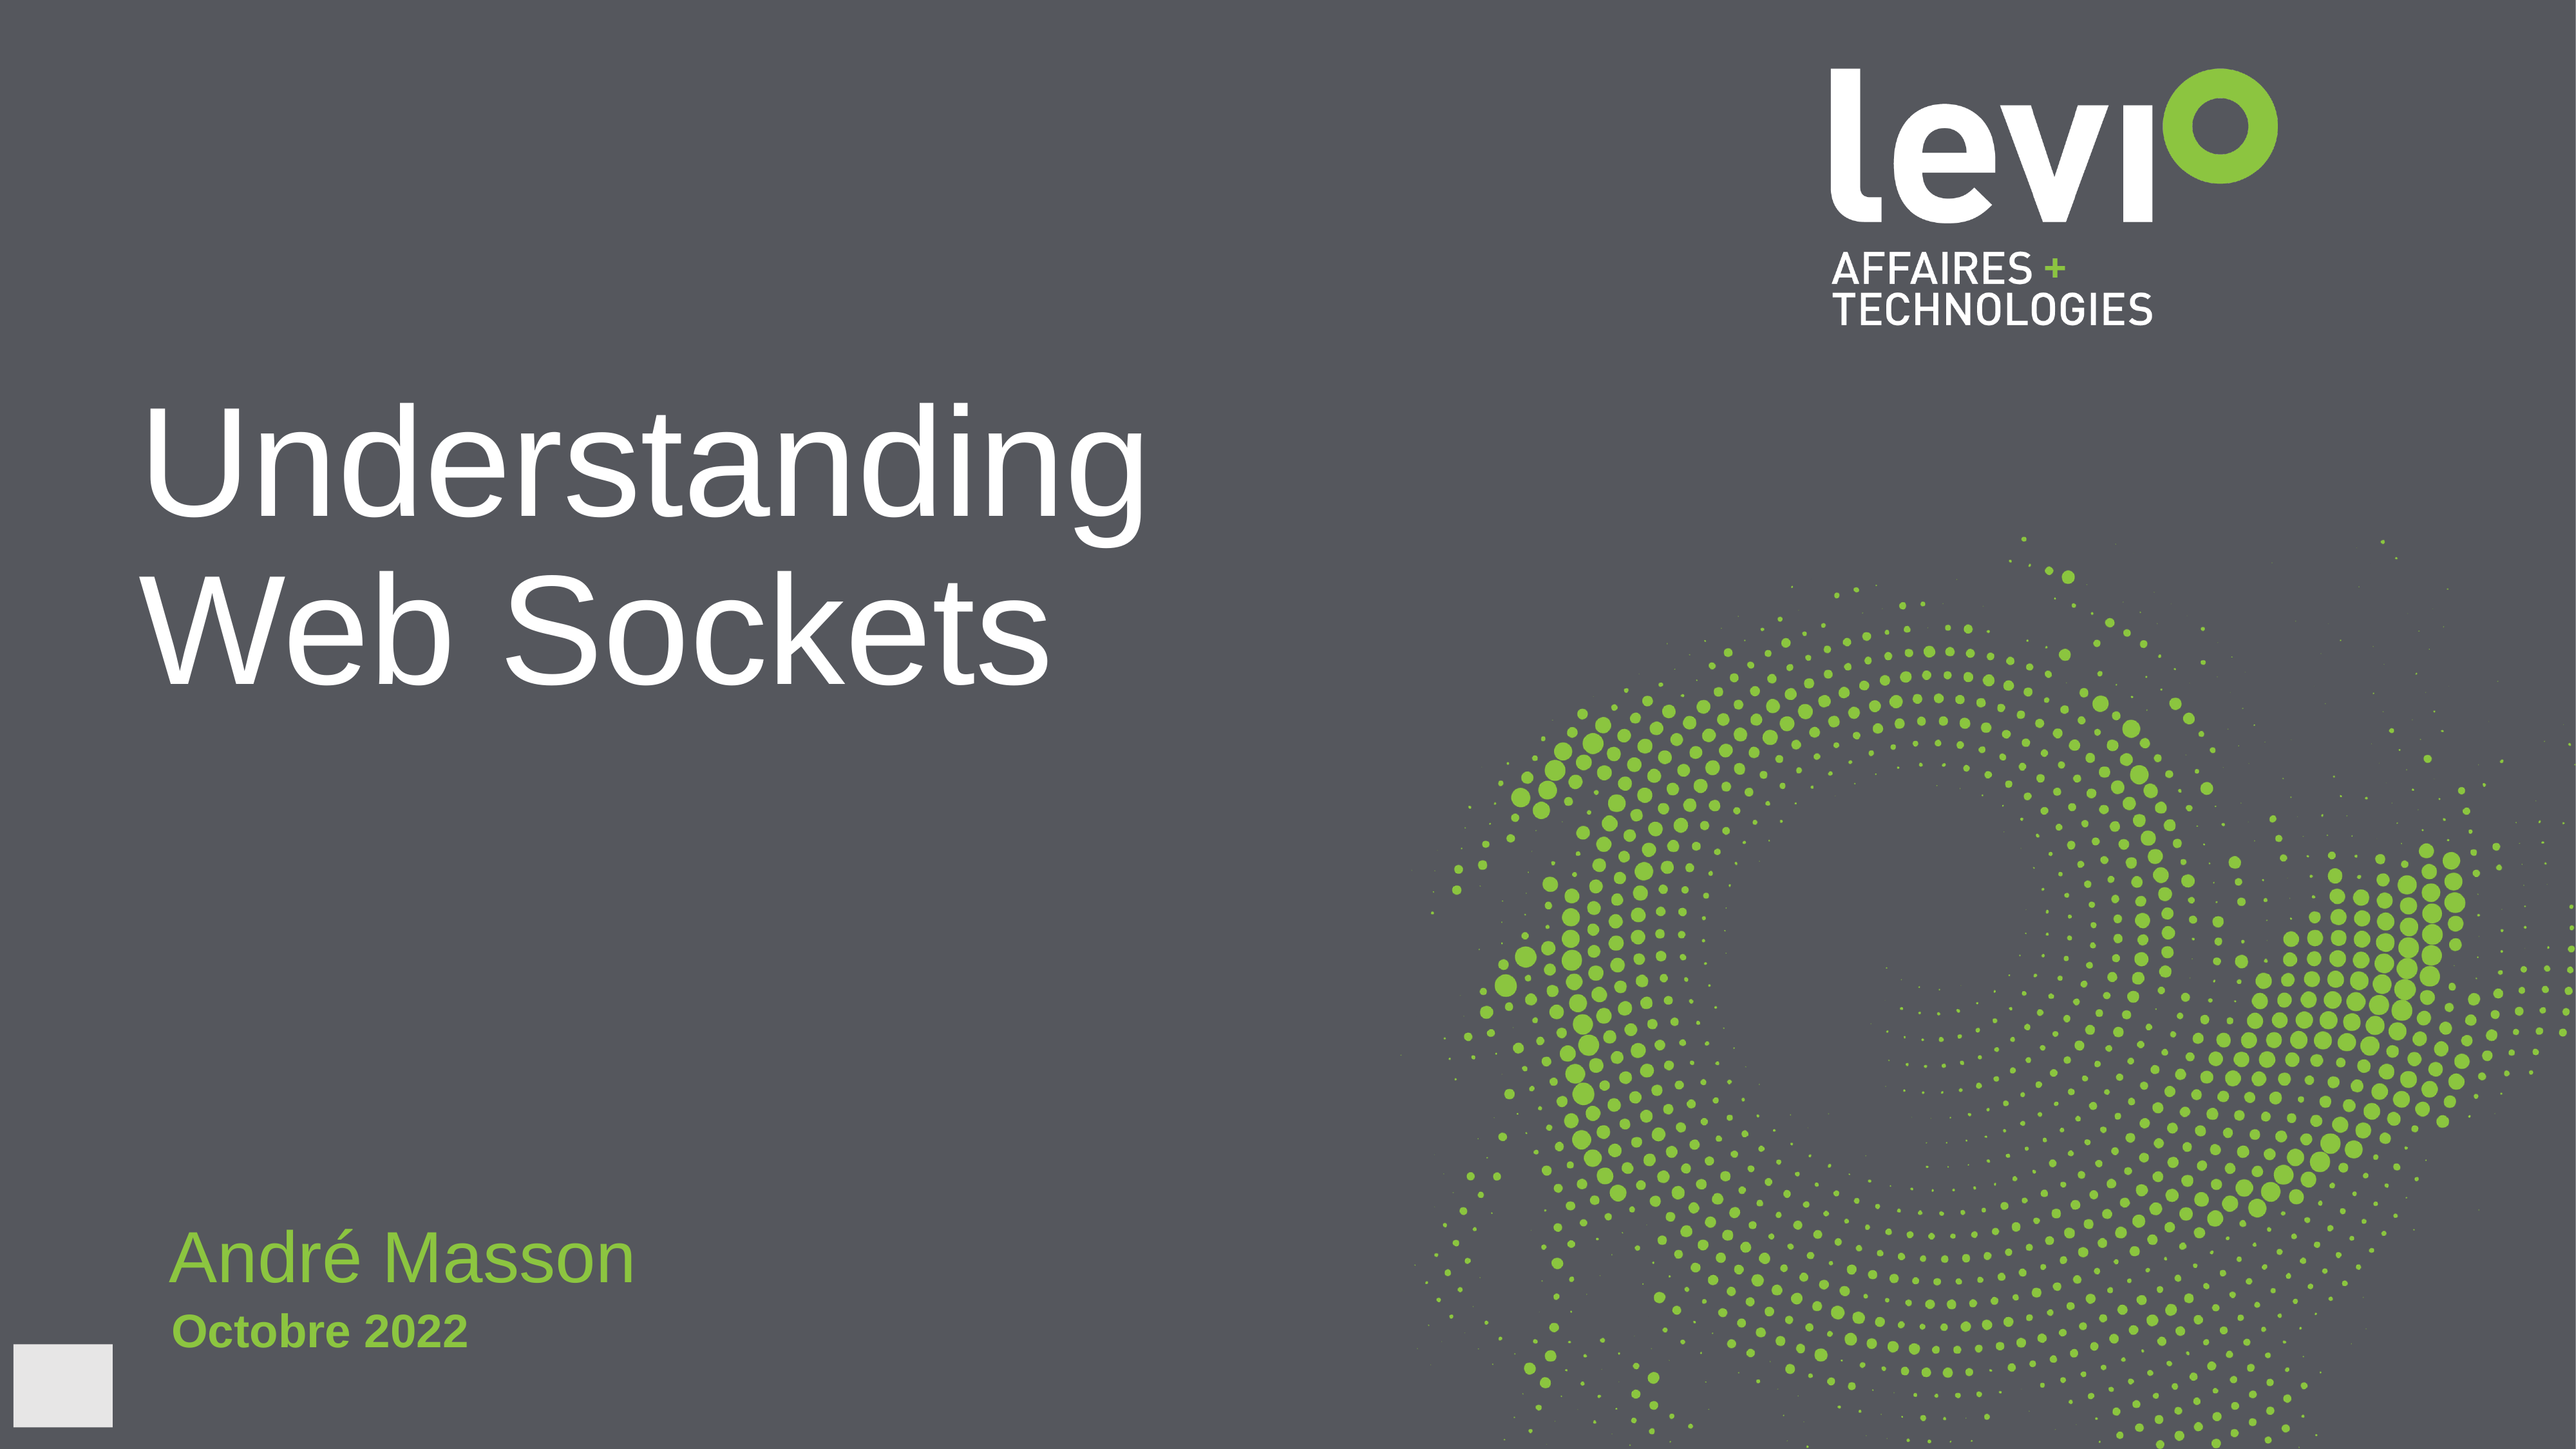

Understanding
Web Sockets
André Masson
Octobre 2022